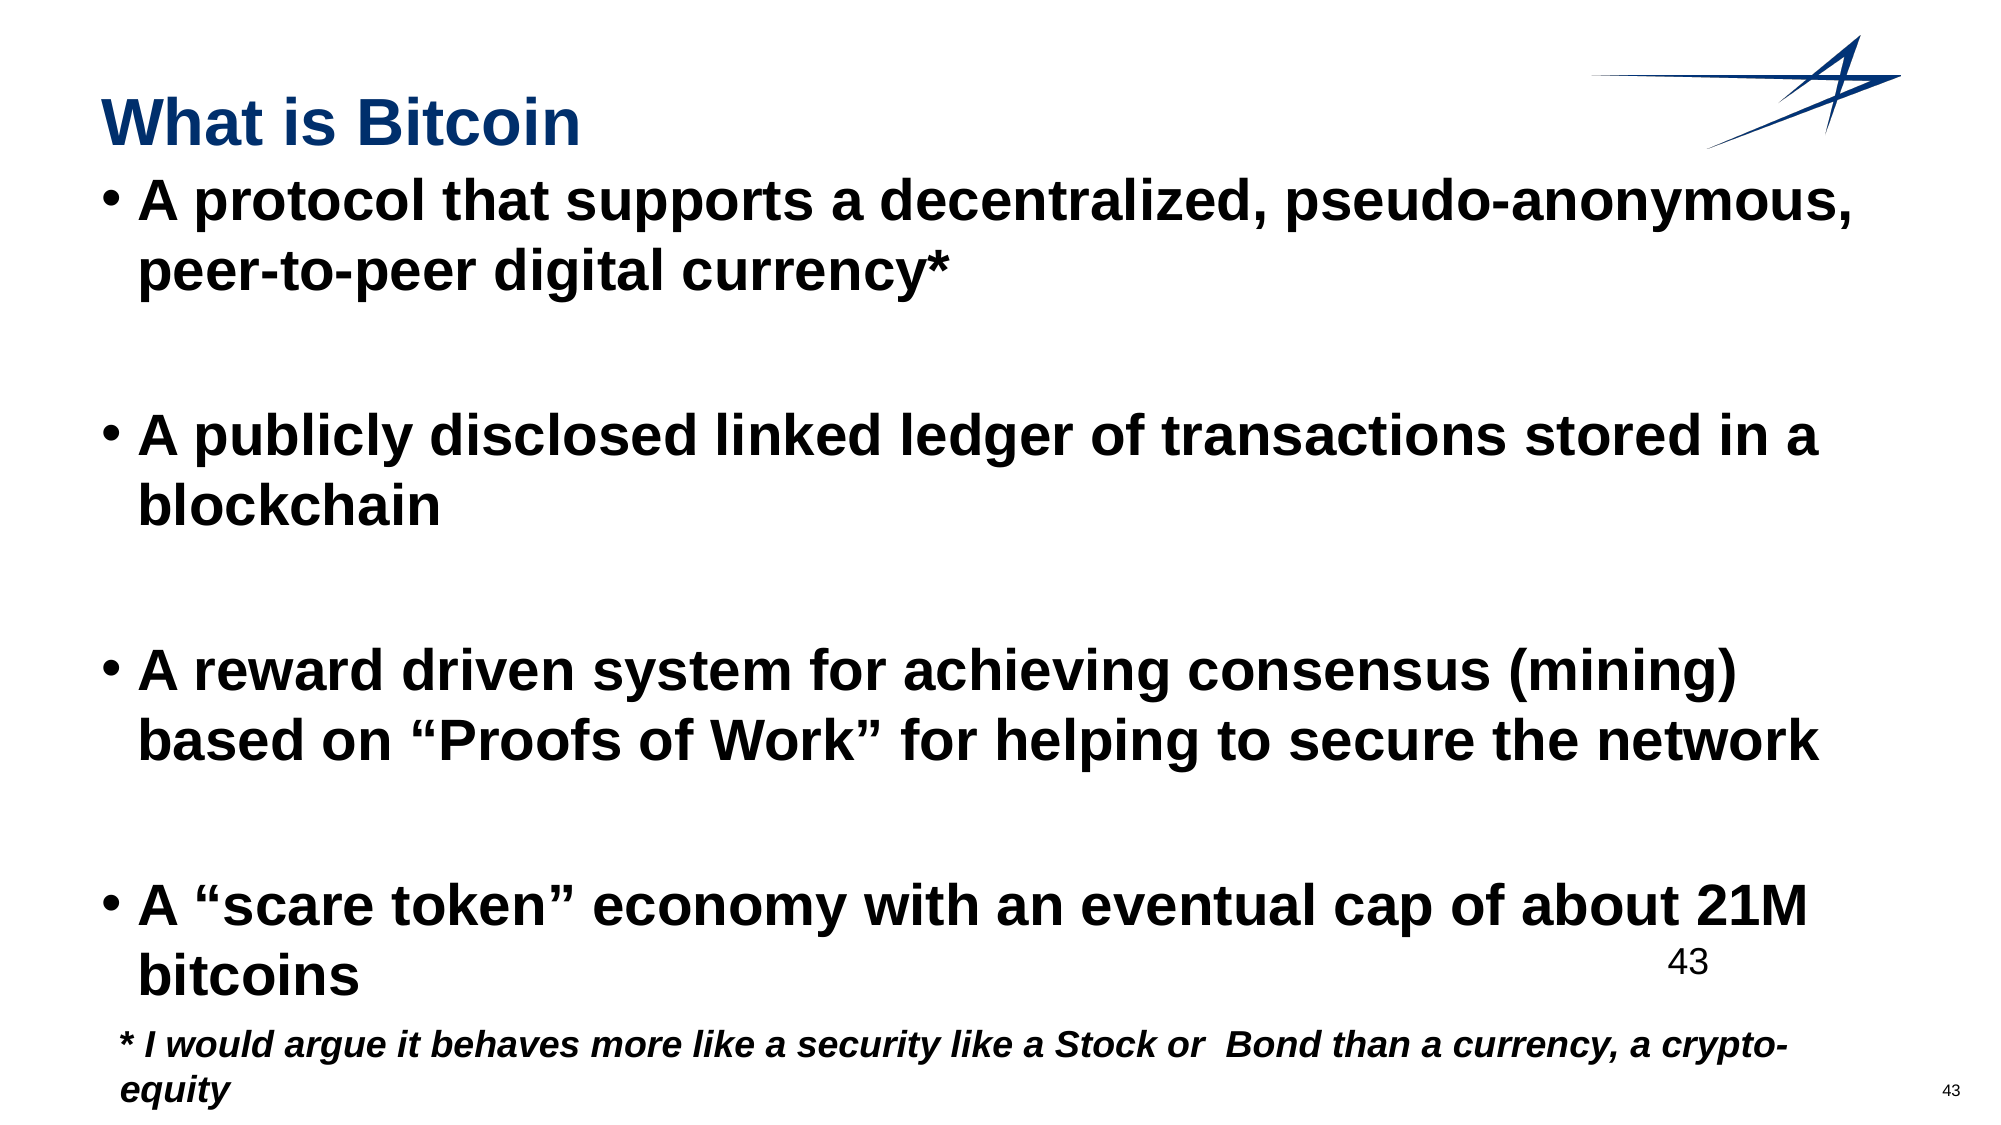

# What is Bitcoin
A protocol that supports a decentralized, pseudo-anonymous, peer-to-peer digital currency*

A publicly disclosed linked ledger of transactions stored in a blockchain

A reward driven system for achieving consensus (mining) based on “Proofs of Work” for helping to secure the network

A “scare token” economy with an eventual cap of about 21M bitcoins
* I would argue it behaves more like a security like a Stock or  Bond than a currency, a crypto-equity
43